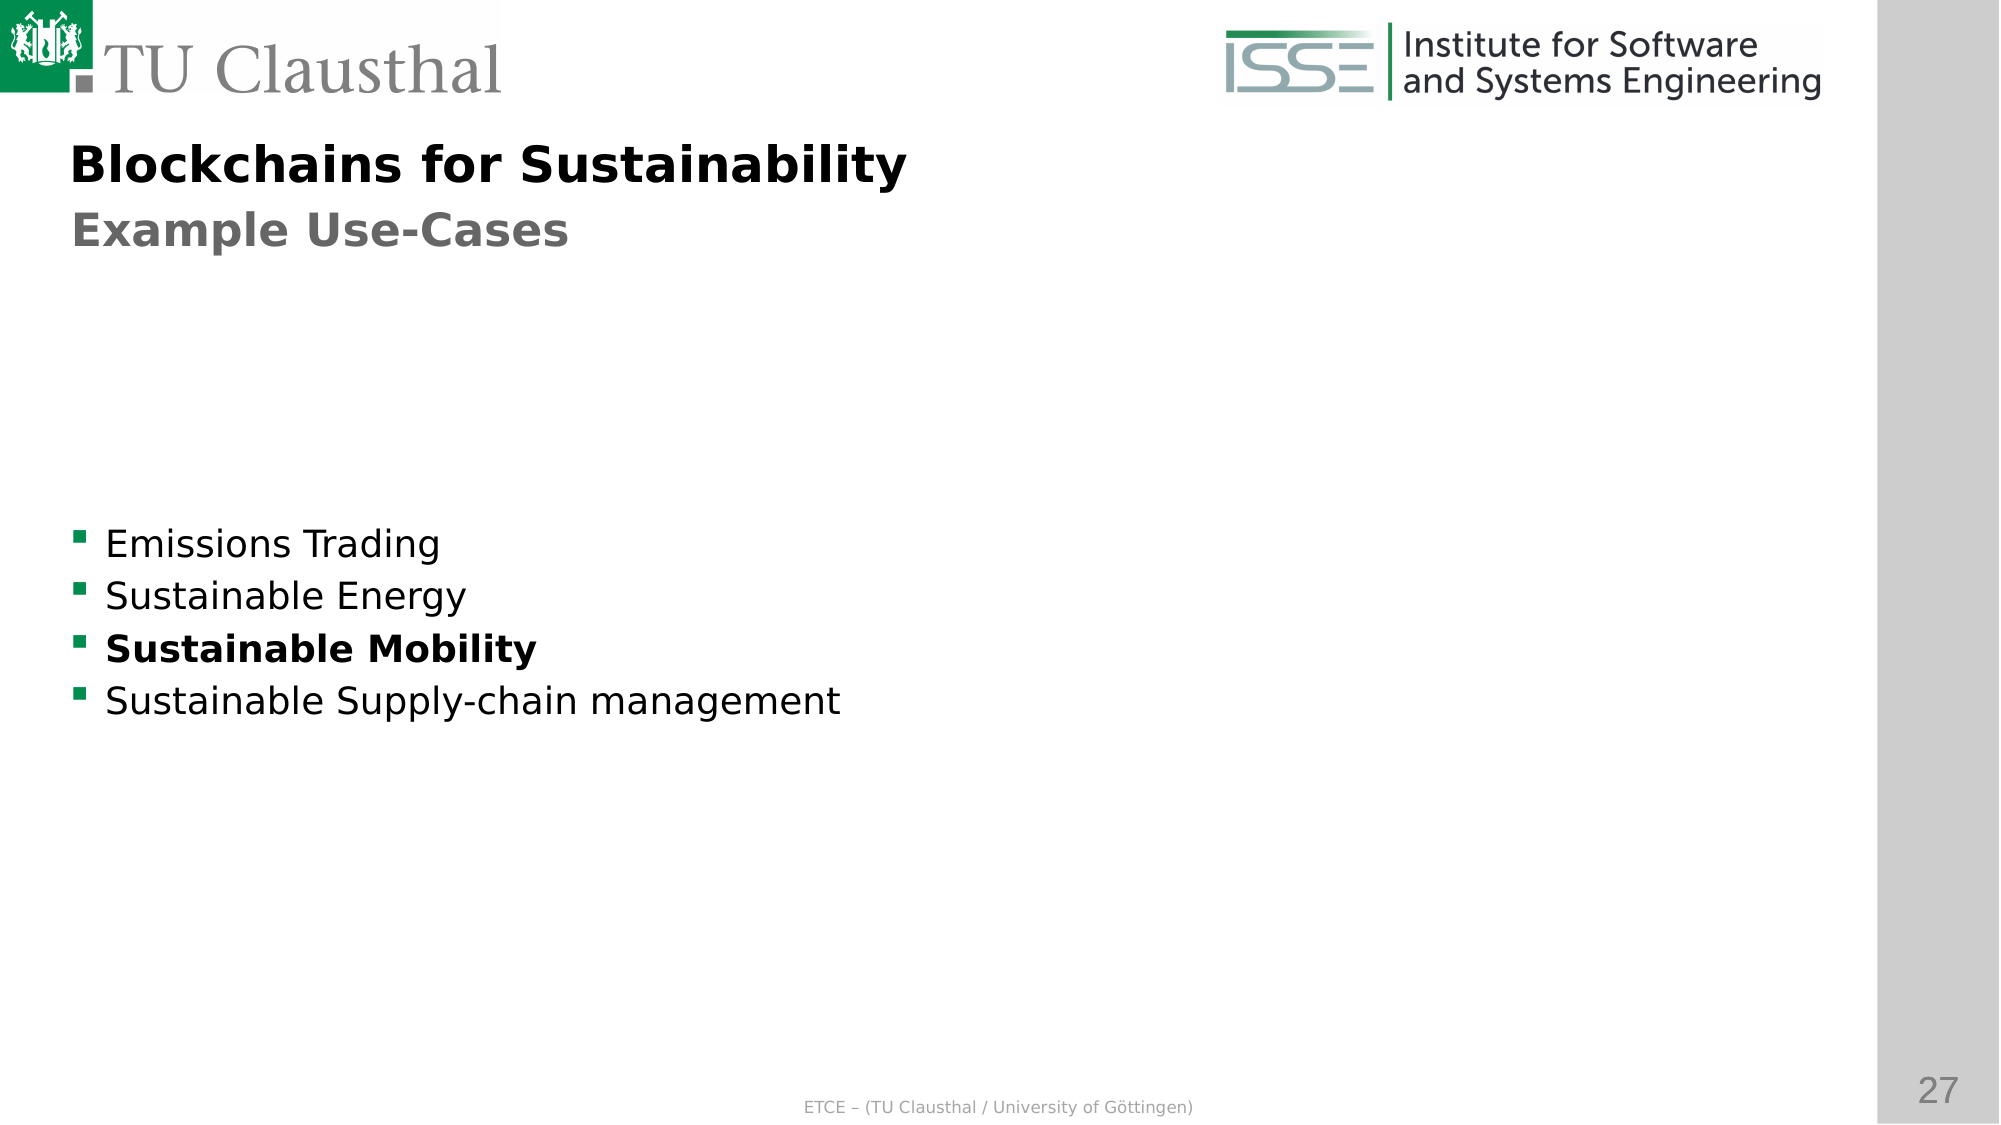

Blockchains for Sustainability
Example Use-Cases
Emissions Trading
Sustainable Energy
Sustainable Mobility
Sustainable Supply-chain management